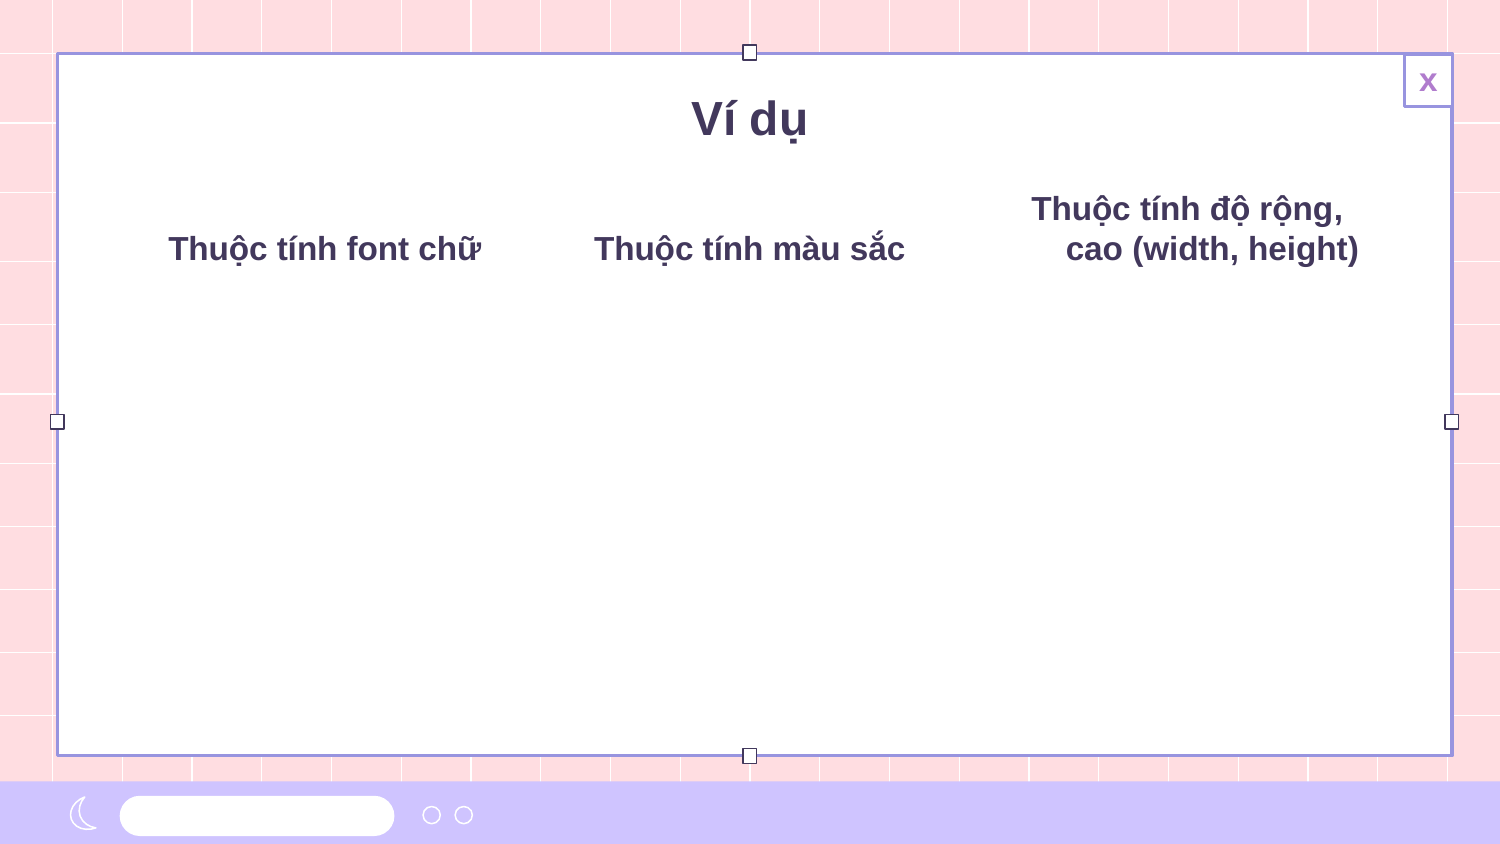

# Ví dụ
Thuộc tính font chữ
Thuộc tính màu sắc
Thuộc tính độ rộng, cao (width, height)